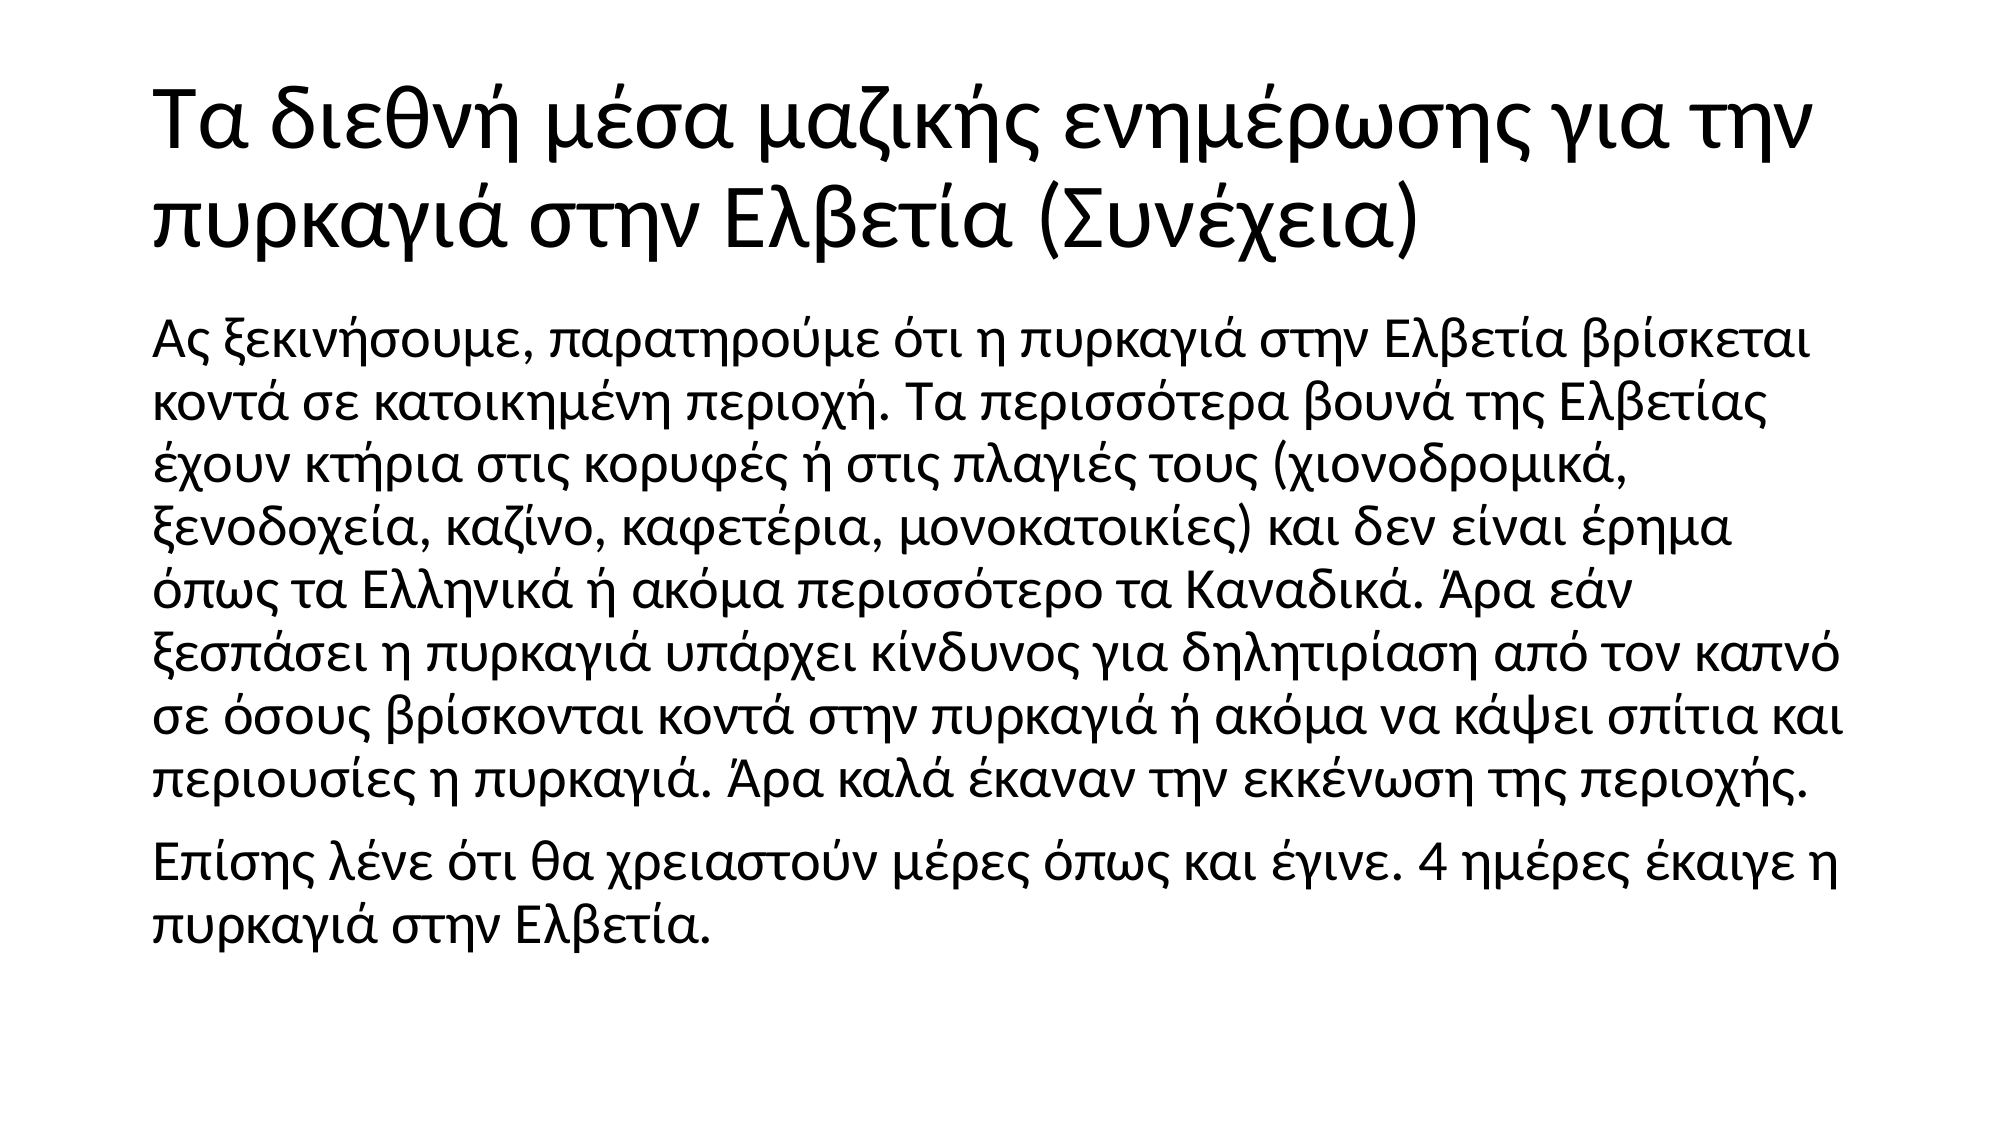

# Τα διεθνή μέσα μαζικής ενημέρωσης για την πυρκαγιά στην Ελβετία (Συνέχεια)
Ας ξεκινήσουμε, παρατηρούμε ότι η πυρκαγιά στην Ελβετία βρίσκεται κοντά σε κατοικημένη περιοχή. Τα περισσότερα βουνά της Ελβετίας έχουν κτήρια στις κορυφές ή στις πλαγιές τους (χιονοδρομικά, ξενοδοχεία, καζίνο, καφετέρια, μονοκατοικίες) και δεν είναι έρημα όπως τα Ελληνικά ή ακόμα περισσότερο τα Καναδικά. Άρα εάν ξεσπάσει η πυρκαγιά υπάρχει κίνδυνος για δηλητιρίαση από τον καπνό σε όσους βρίσκονται κοντά στην πυρκαγιά ή ακόμα να κάψει σπίτια και περιουσίες η πυρκαγιά. Άρα καλά έκαναν την εκκένωση της περιοχής.
Επίσης λένε ότι θα χρειαστούν μέρες όπως και έγινε. 4 ημέρες έκαιγε η πυρκαγιά στην Ελβετία.